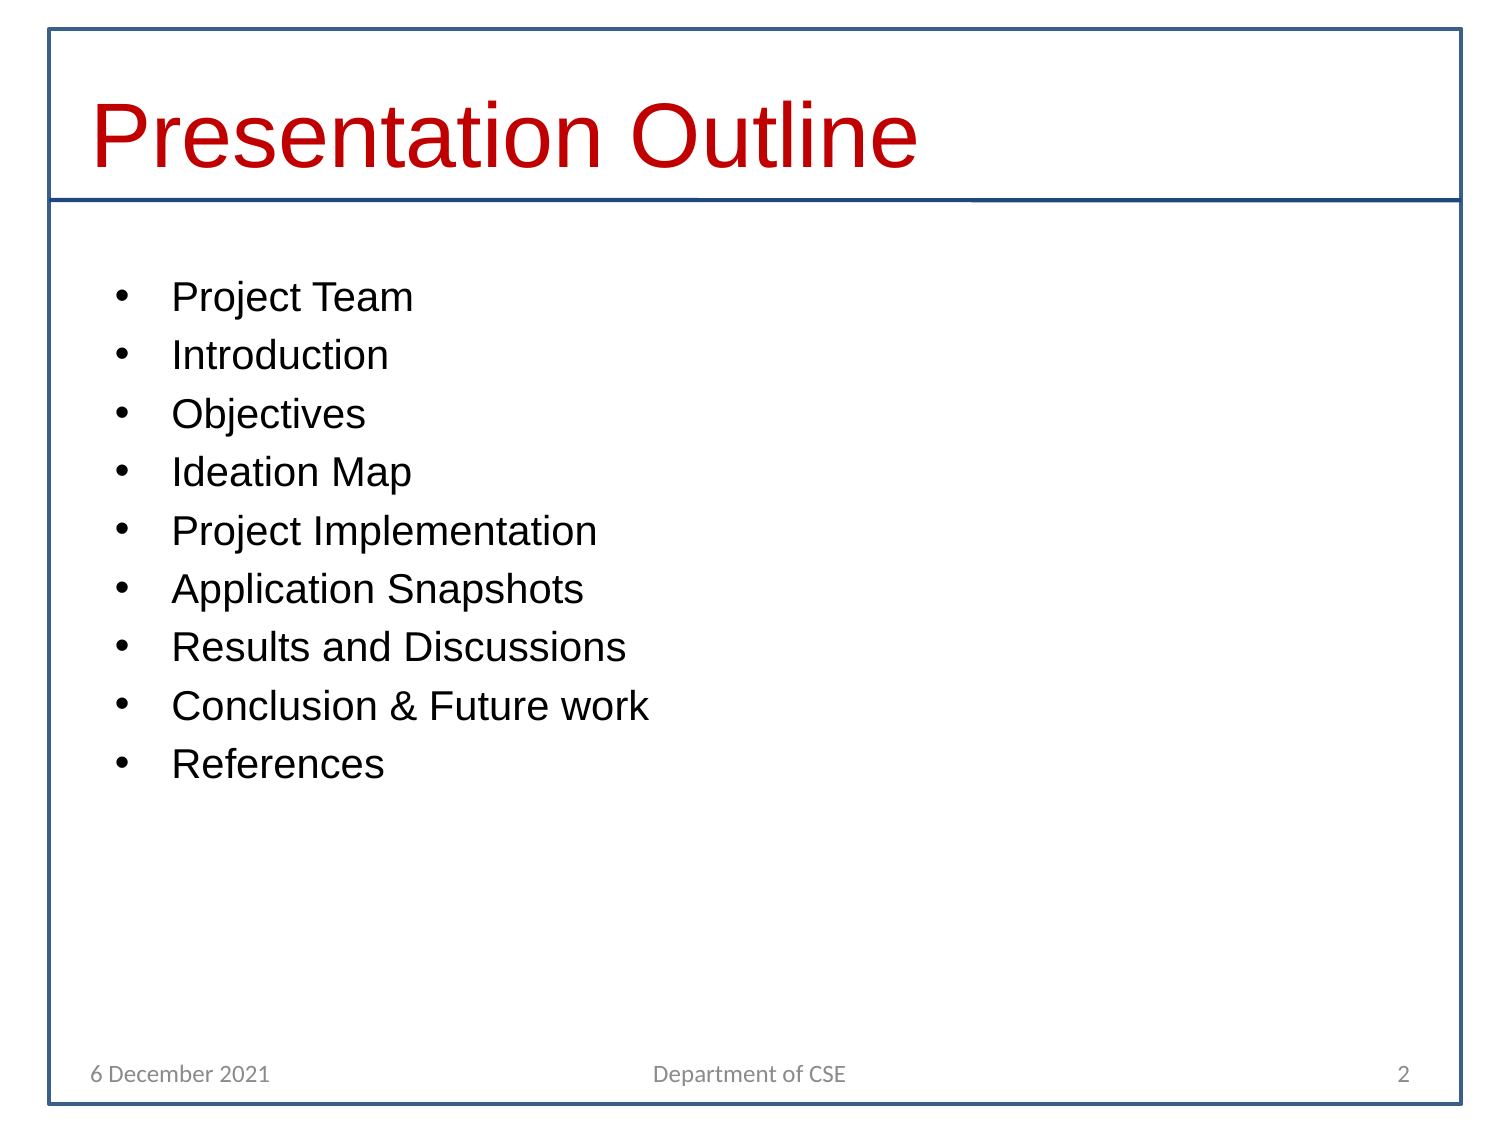

# Presentation Outline
Project Team
Introduction
Objectives
Ideation Map
Project Implementation
Application Snapshots
Results and Discussions
Conclusion & Future work
References

6 December 2021
Department of CSE
2